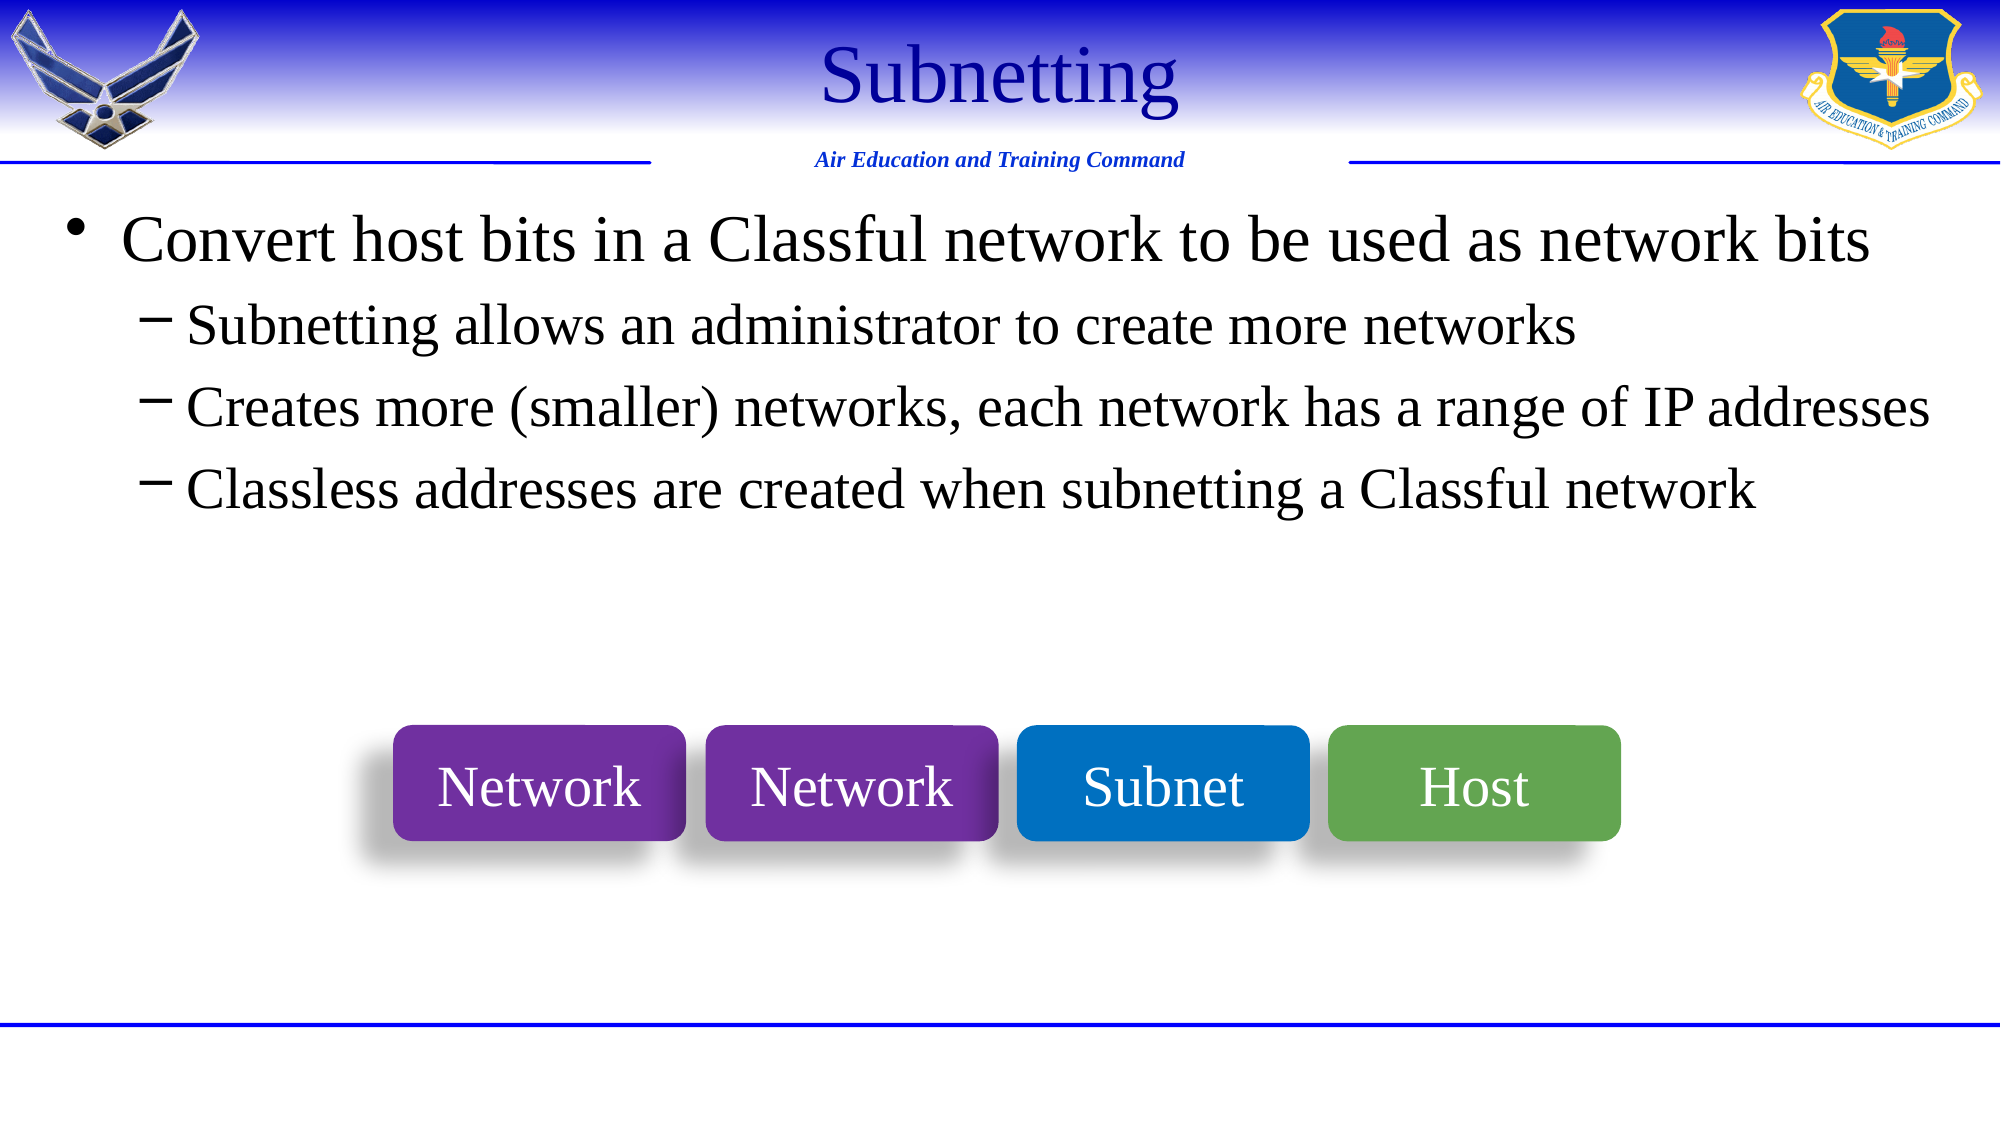

# Subnetting
Convert host bits in a Classful network to be used as network bits
Subnetting allows an administrator to create more networks
Creates more (smaller) networks, each network has a range of IP addresses
Classless addresses are created when subnetting a Classful network

Network
Network
Subnet
Host